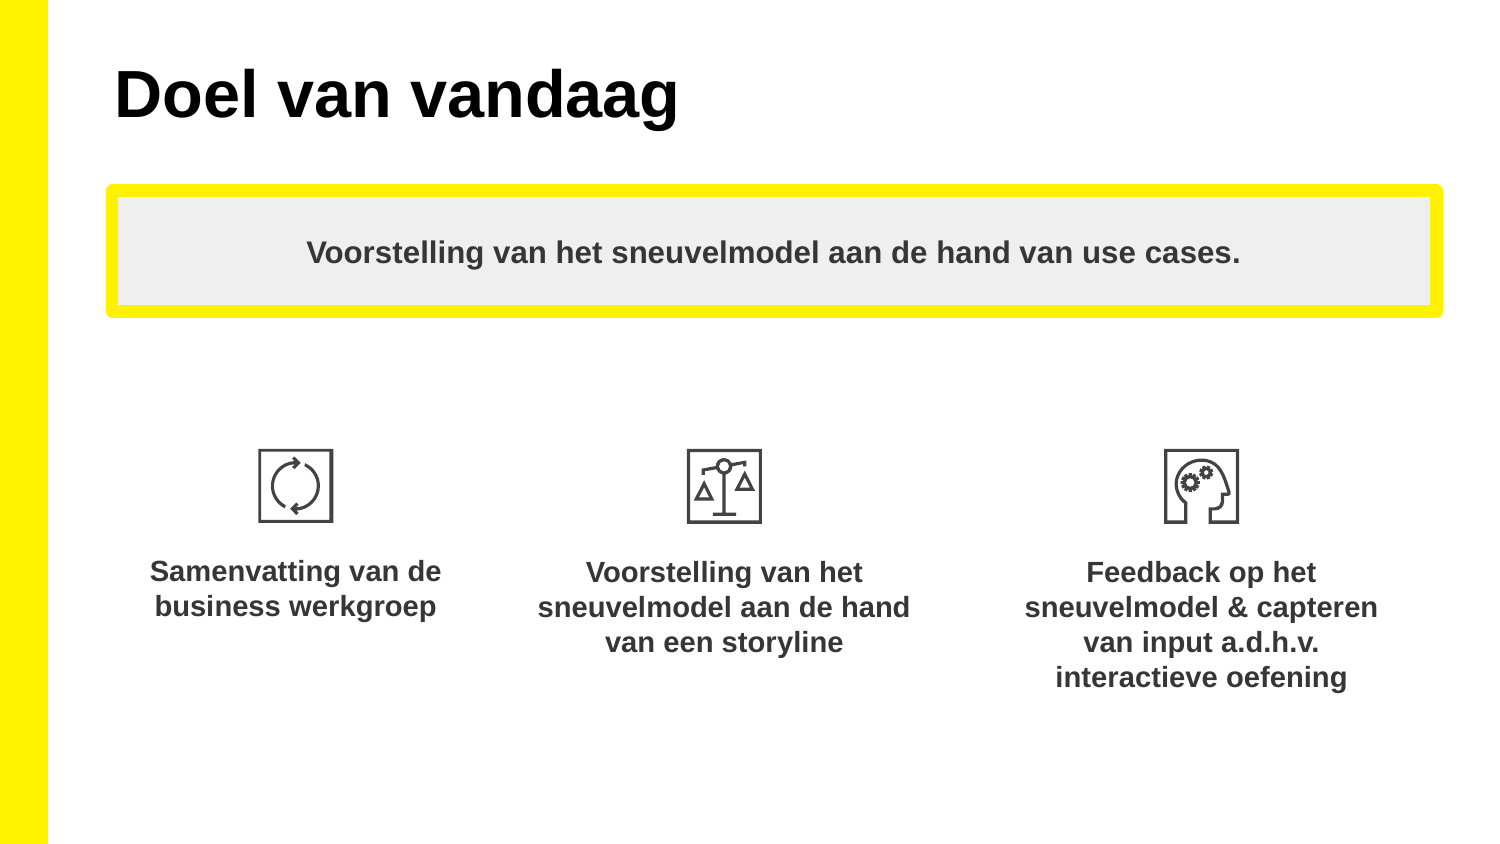

Doel van vandaag
Voorstelling van het sneuvelmodel aan de hand van use cases.

Samenvatting van de business werkgroep
Feedback op het sneuvelmodel & capteren van input a.d.h.v. interactieve oefening
Voorstelling van het sneuvelmodel aan de hand van een storyline